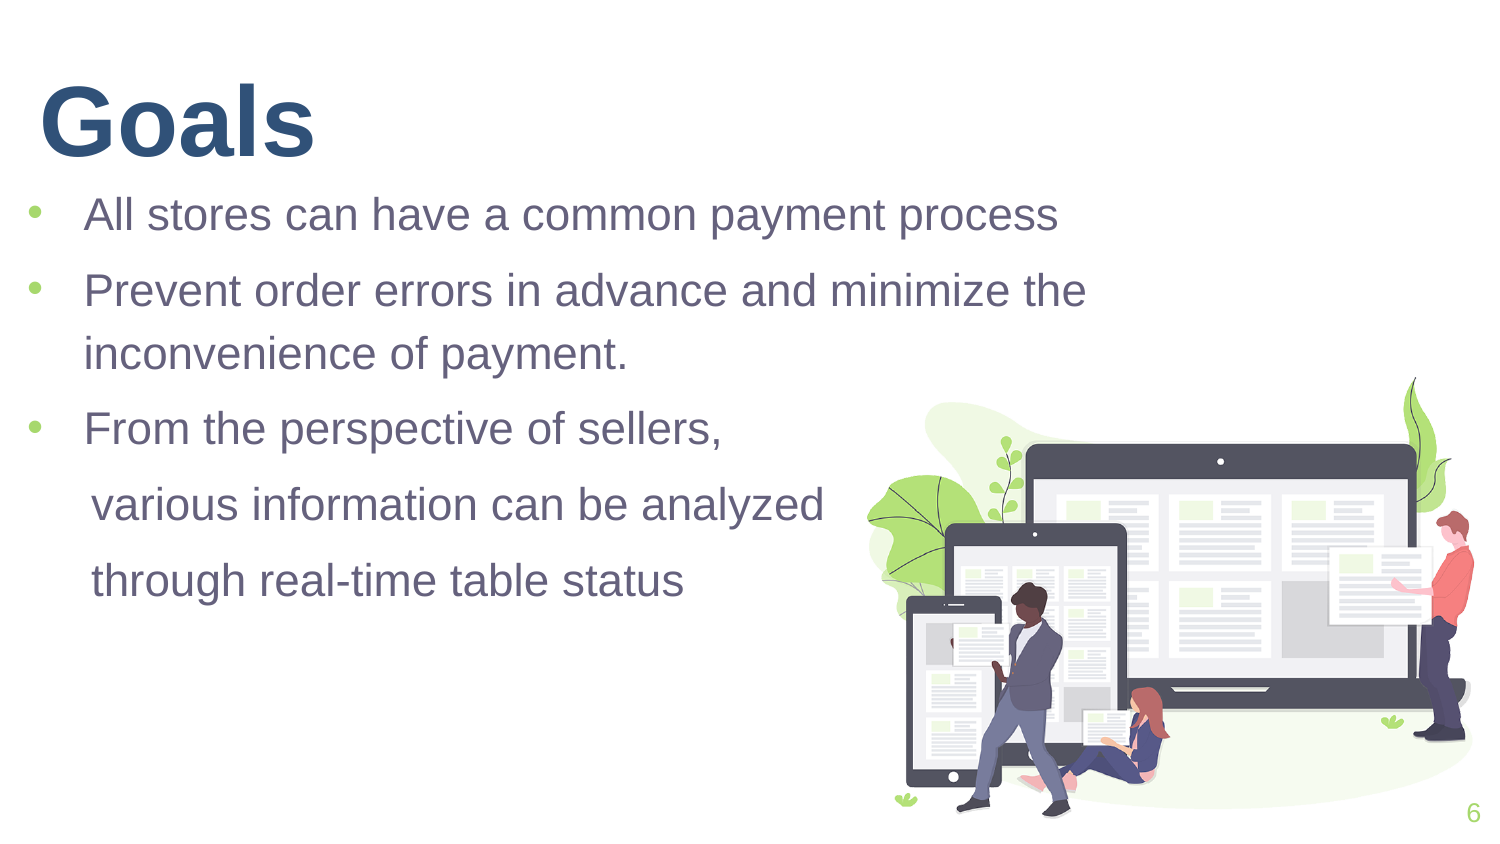

# Goals
All stores can have a common payment process
Prevent order errors in advance and minimize the inconvenience of payment.
From the perspective of sellers,
     various information can be analyzed
     through real-time table status

6